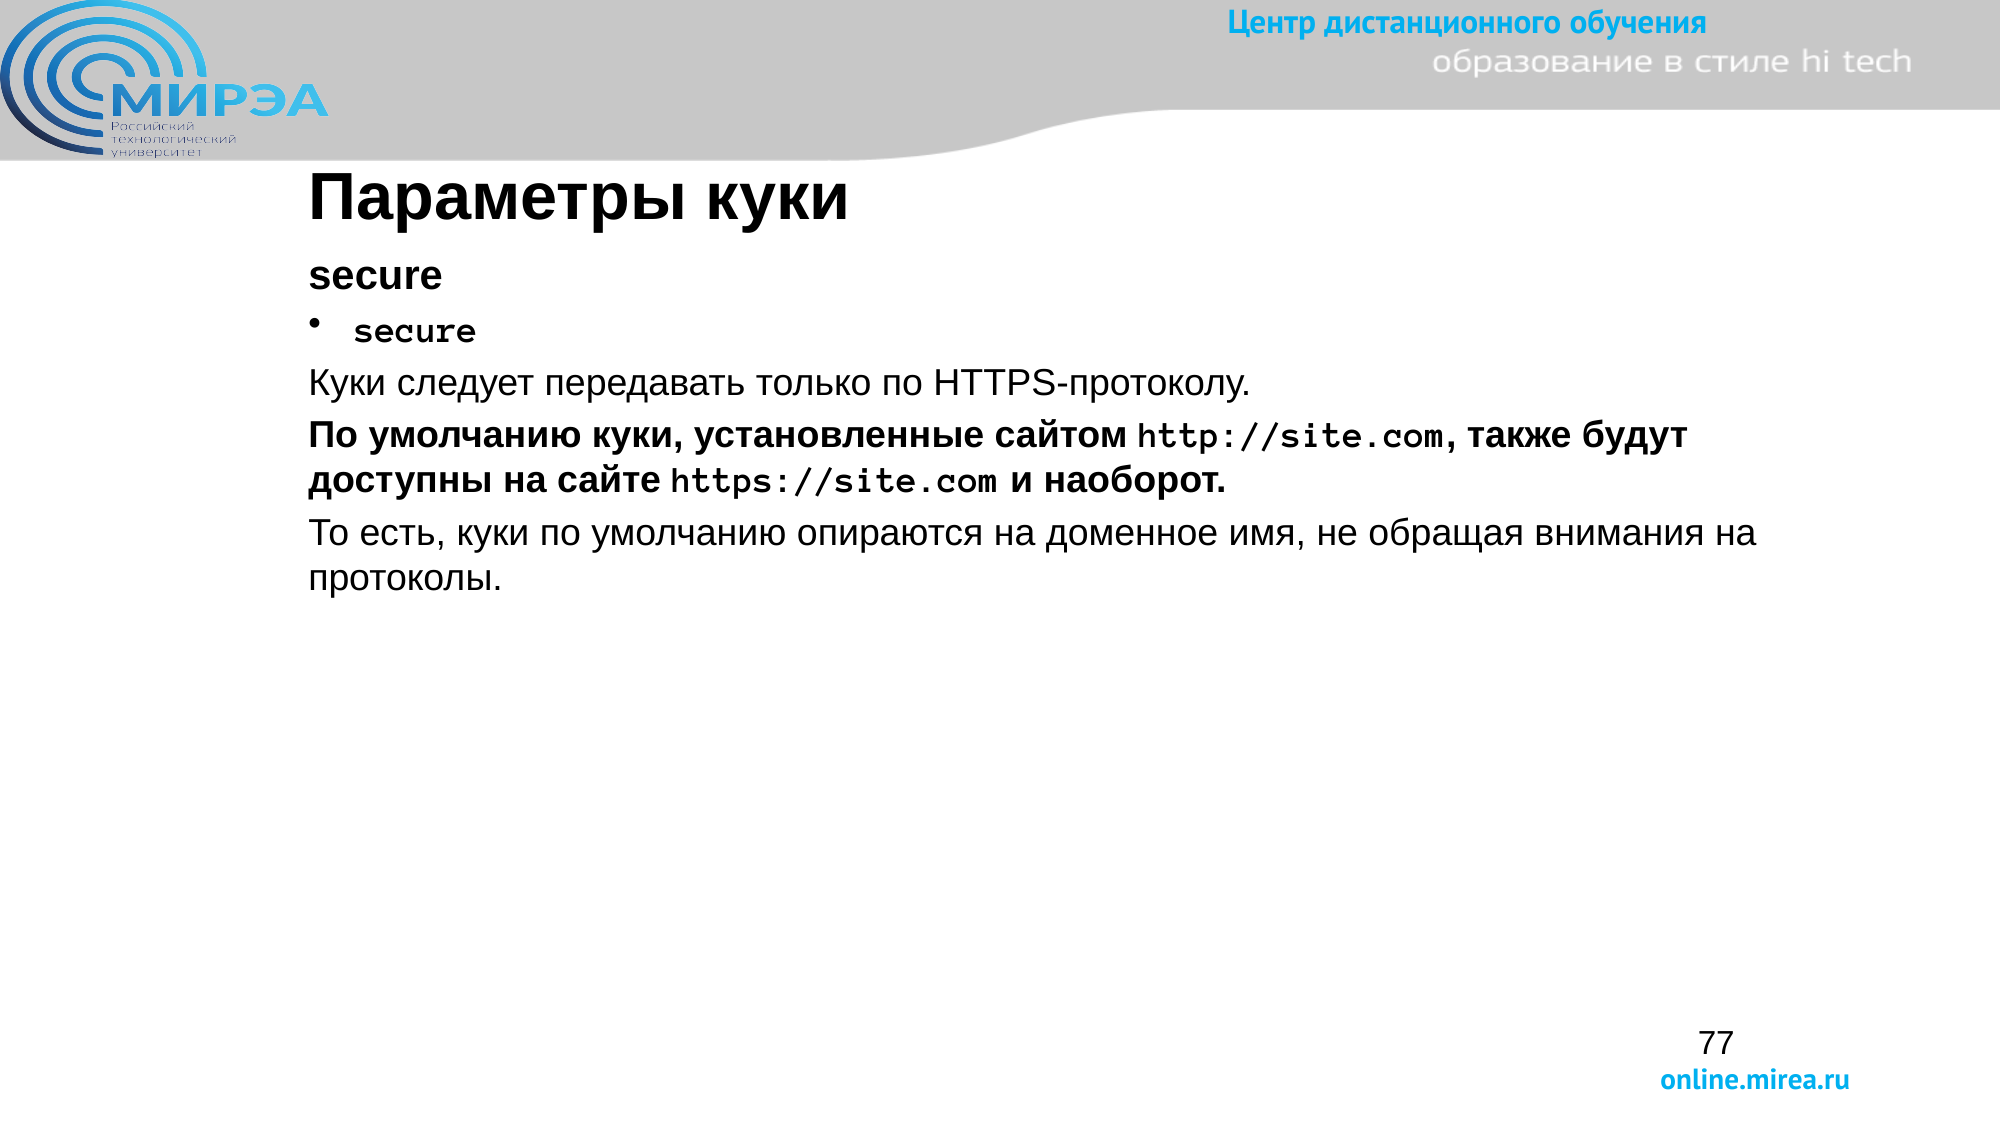

Параметры куки
secure
secure
Куки следует передавать только по HTTPS-протоколу.
По умолчанию куки, установленные сайтом http://site.com, также будут доступны на сайте https://site.com и наоборот.
То есть, куки по умолчанию опираются на доменное имя, не обращая внимания на протоколы.

77